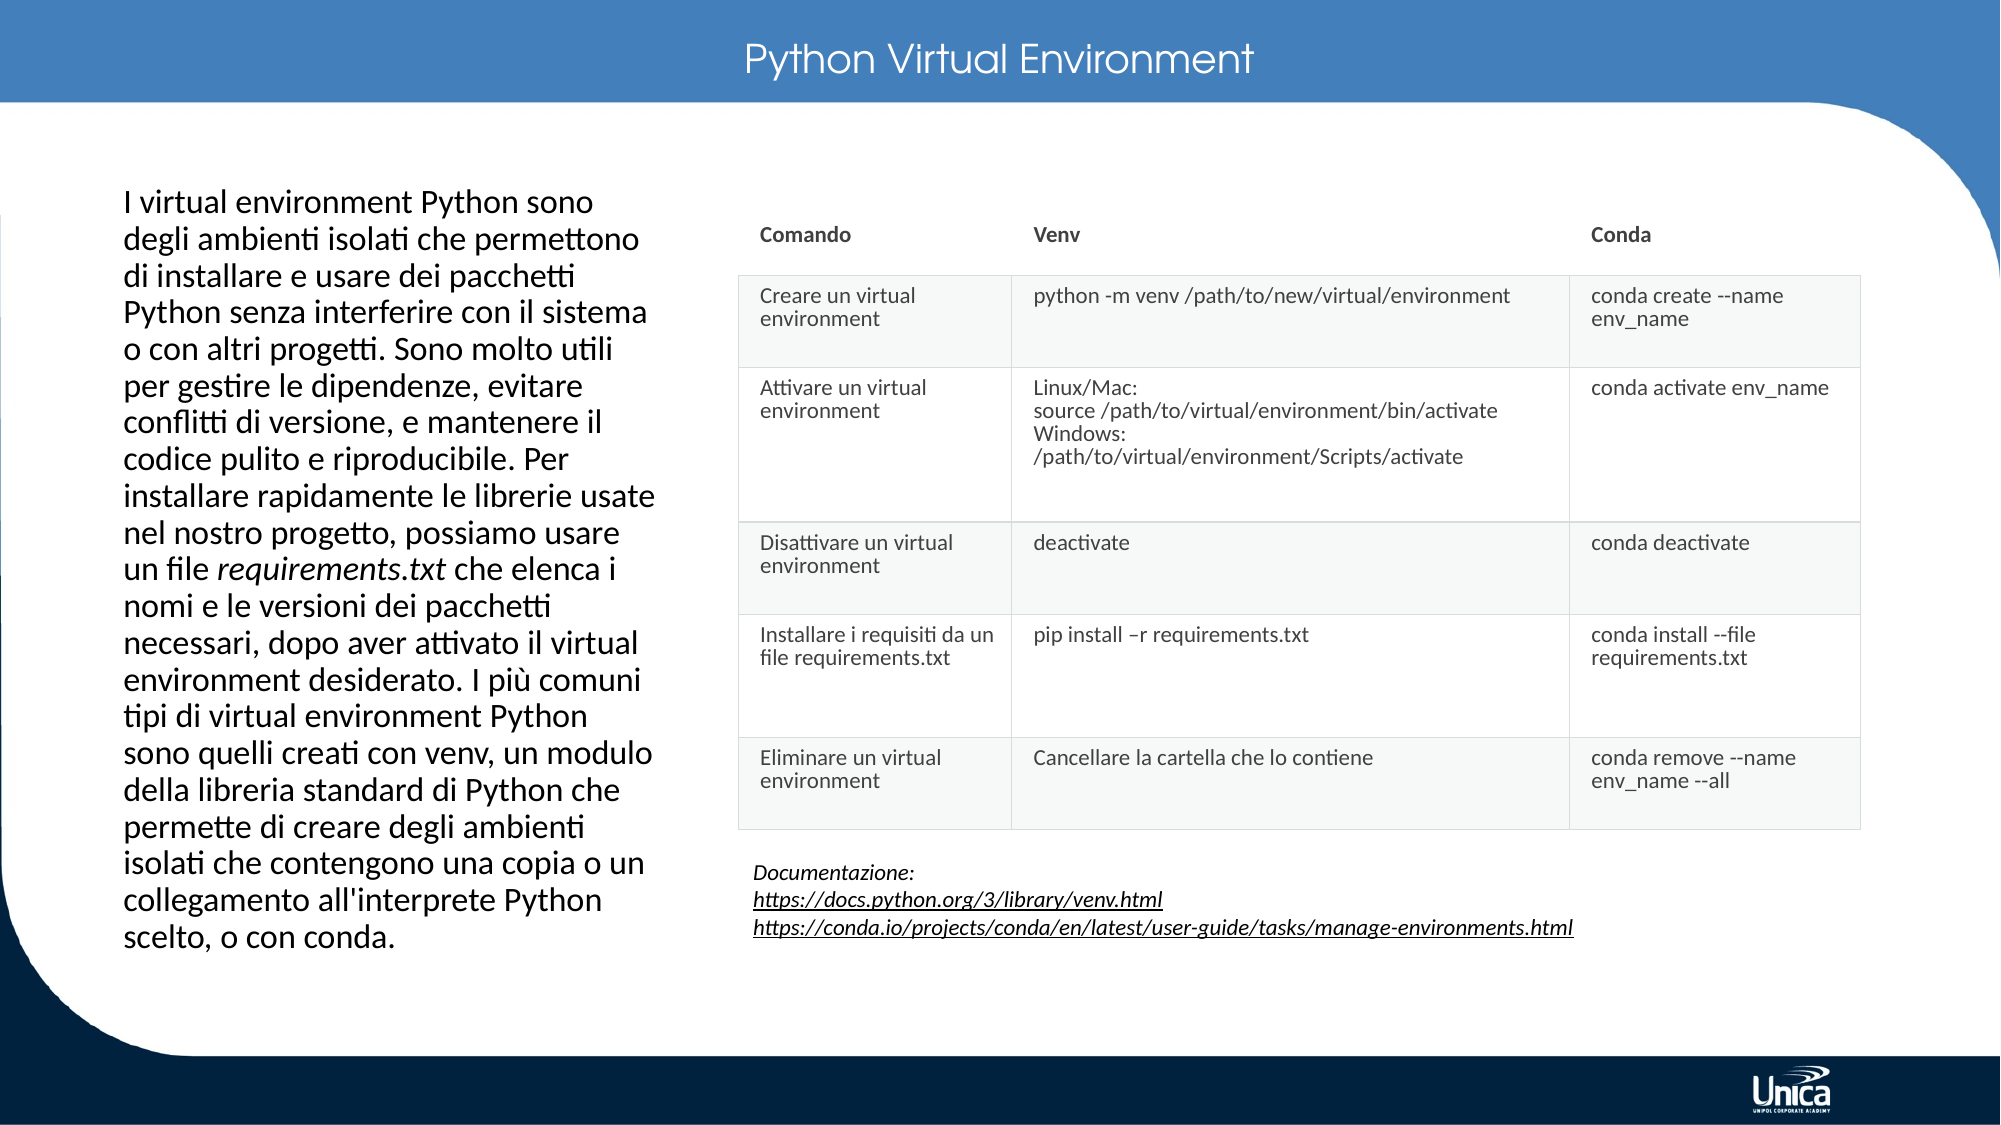

# Python Virtual Environment
I virtual environment Python sono degli ambienti isolati che permettono di installare e usare dei pacchetti Python senza interferire con il sistema o con altri progetti. Sono molto utili per gestire le dipendenze, evitare conflitti di versione, e mantenere il codice pulito e riproducibile. Per installare rapidamente le librerie usate nel nostro progetto, possiamo usare un file requirements.txt che elenca i nomi e le versioni dei pacchetti necessari, dopo aver attivato il virtual environment desiderato. I più comuni tipi di virtual environment Python sono quelli creati con venv, un modulo della libreria standard di Python che permette di creare degli ambienti isolati che contengono una copia o un collegamento all'interprete Python scelto, o con conda.
| Comando | Venv | Conda |
| --- | --- | --- |
| Creare un virtual environment | python -m venv /path/to/new/virtual/environment | conda create --name env\_name |
| Attivare un virtual environment | Linux/Mac: source /path/to/virtual/environment/bin/activate Windows: /path/to/virtual/environment/Scripts/activate | conda activate env\_name |
| Disattivare un virtual environment | deactivate | conda deactivate |
| Installare i requisiti da un file requirements.txt | pip install –r requirements.txt | conda install --file requirements.txt |
| Eliminare un virtual environment | Cancellare la cartella che lo contiene | conda remove --name env\_name --all |
Documentazione:
https://docs.python.org/3/library/venv.html
https://conda.io/projects/conda/en/latest/user-guide/tasks/manage-environments.html